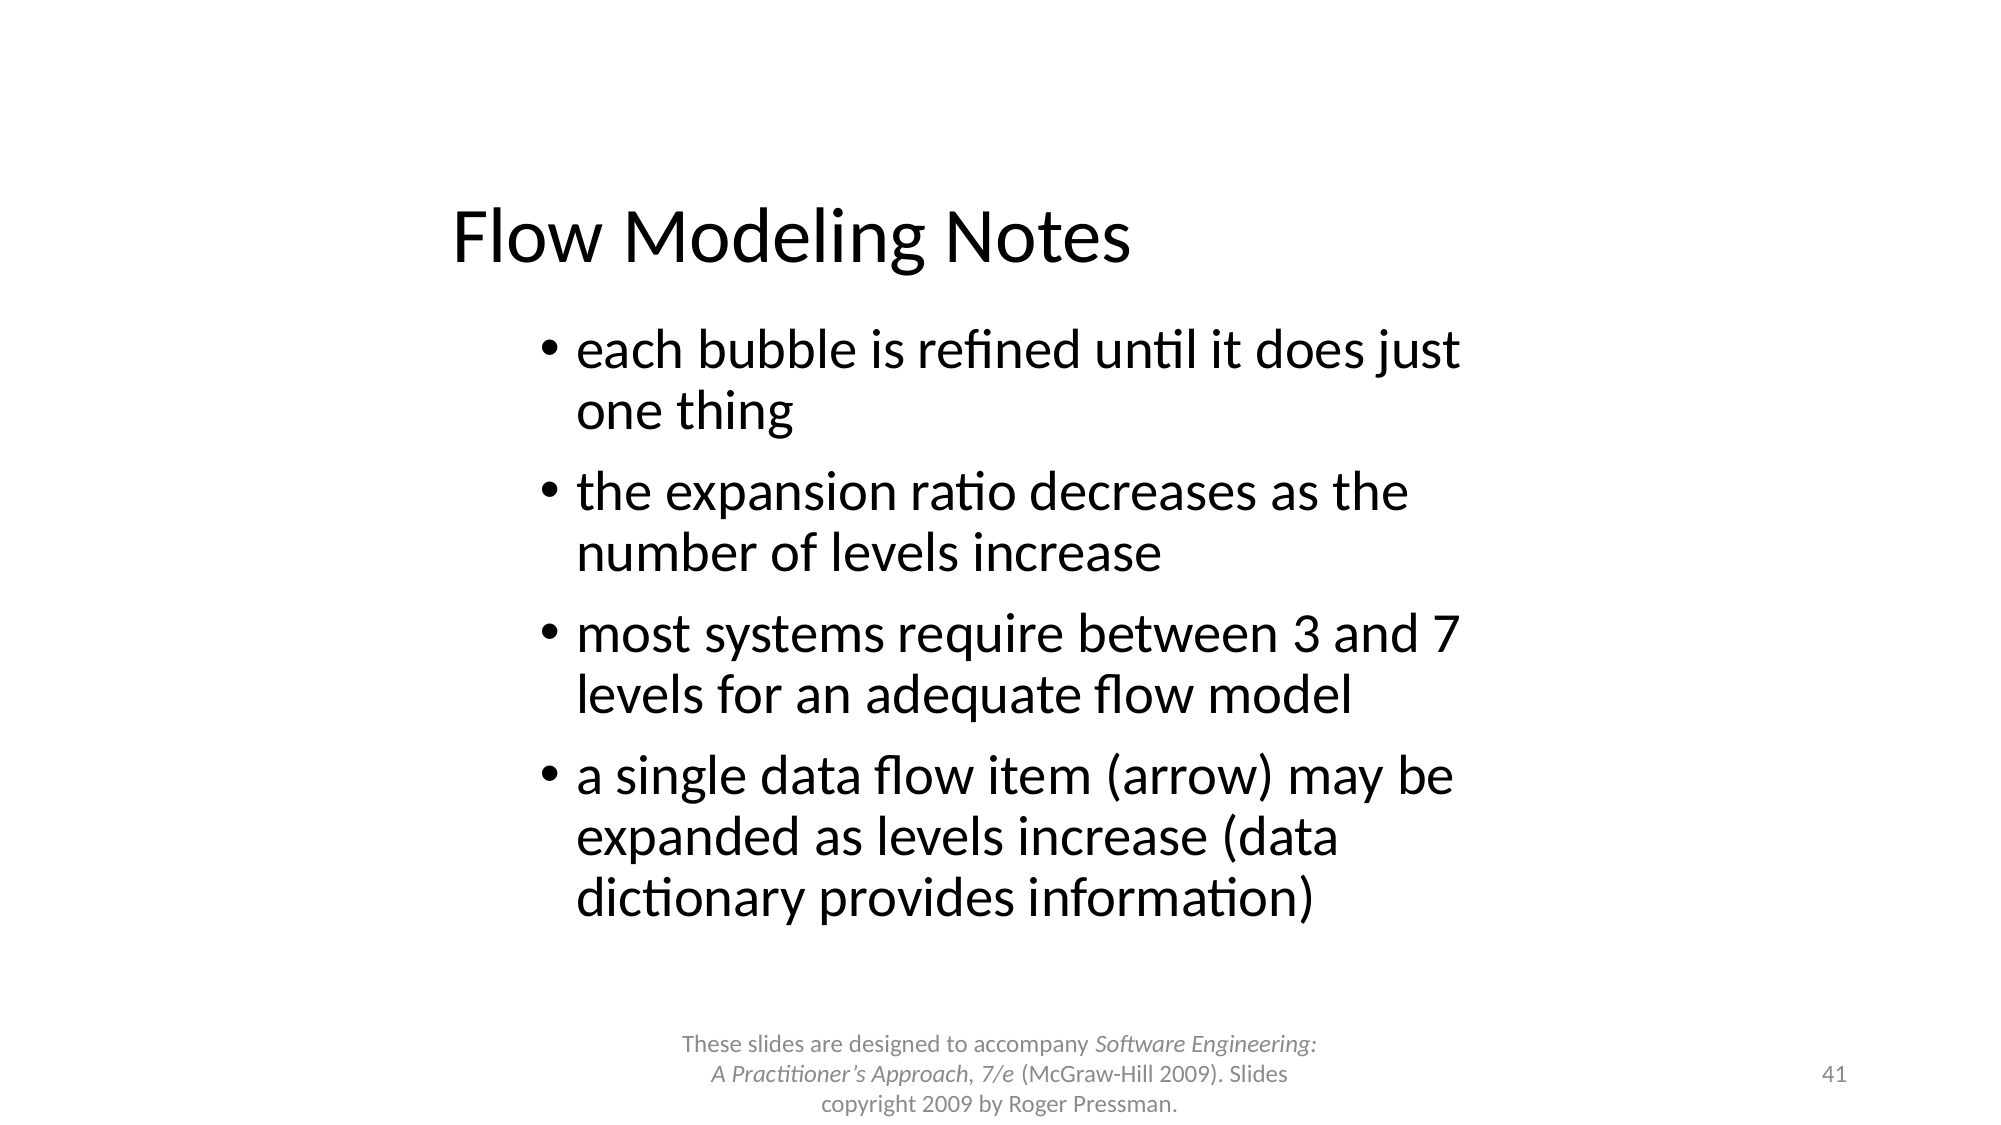

# Flow Modeling Notes
each bubble is refined until it does just one thing
the expansion ratio decreases as the number of levels increase
most systems require between 3 and 7 levels for an adequate flow model
a single data flow item (arrow) may be expanded as levels increase (data dictionary provides information)
These slides are designed to accompany Software Engineering: A Practitioner’s Approach, 7/e (McGraw-Hill 2009). Slides copyright 2009 by Roger Pressman.
41